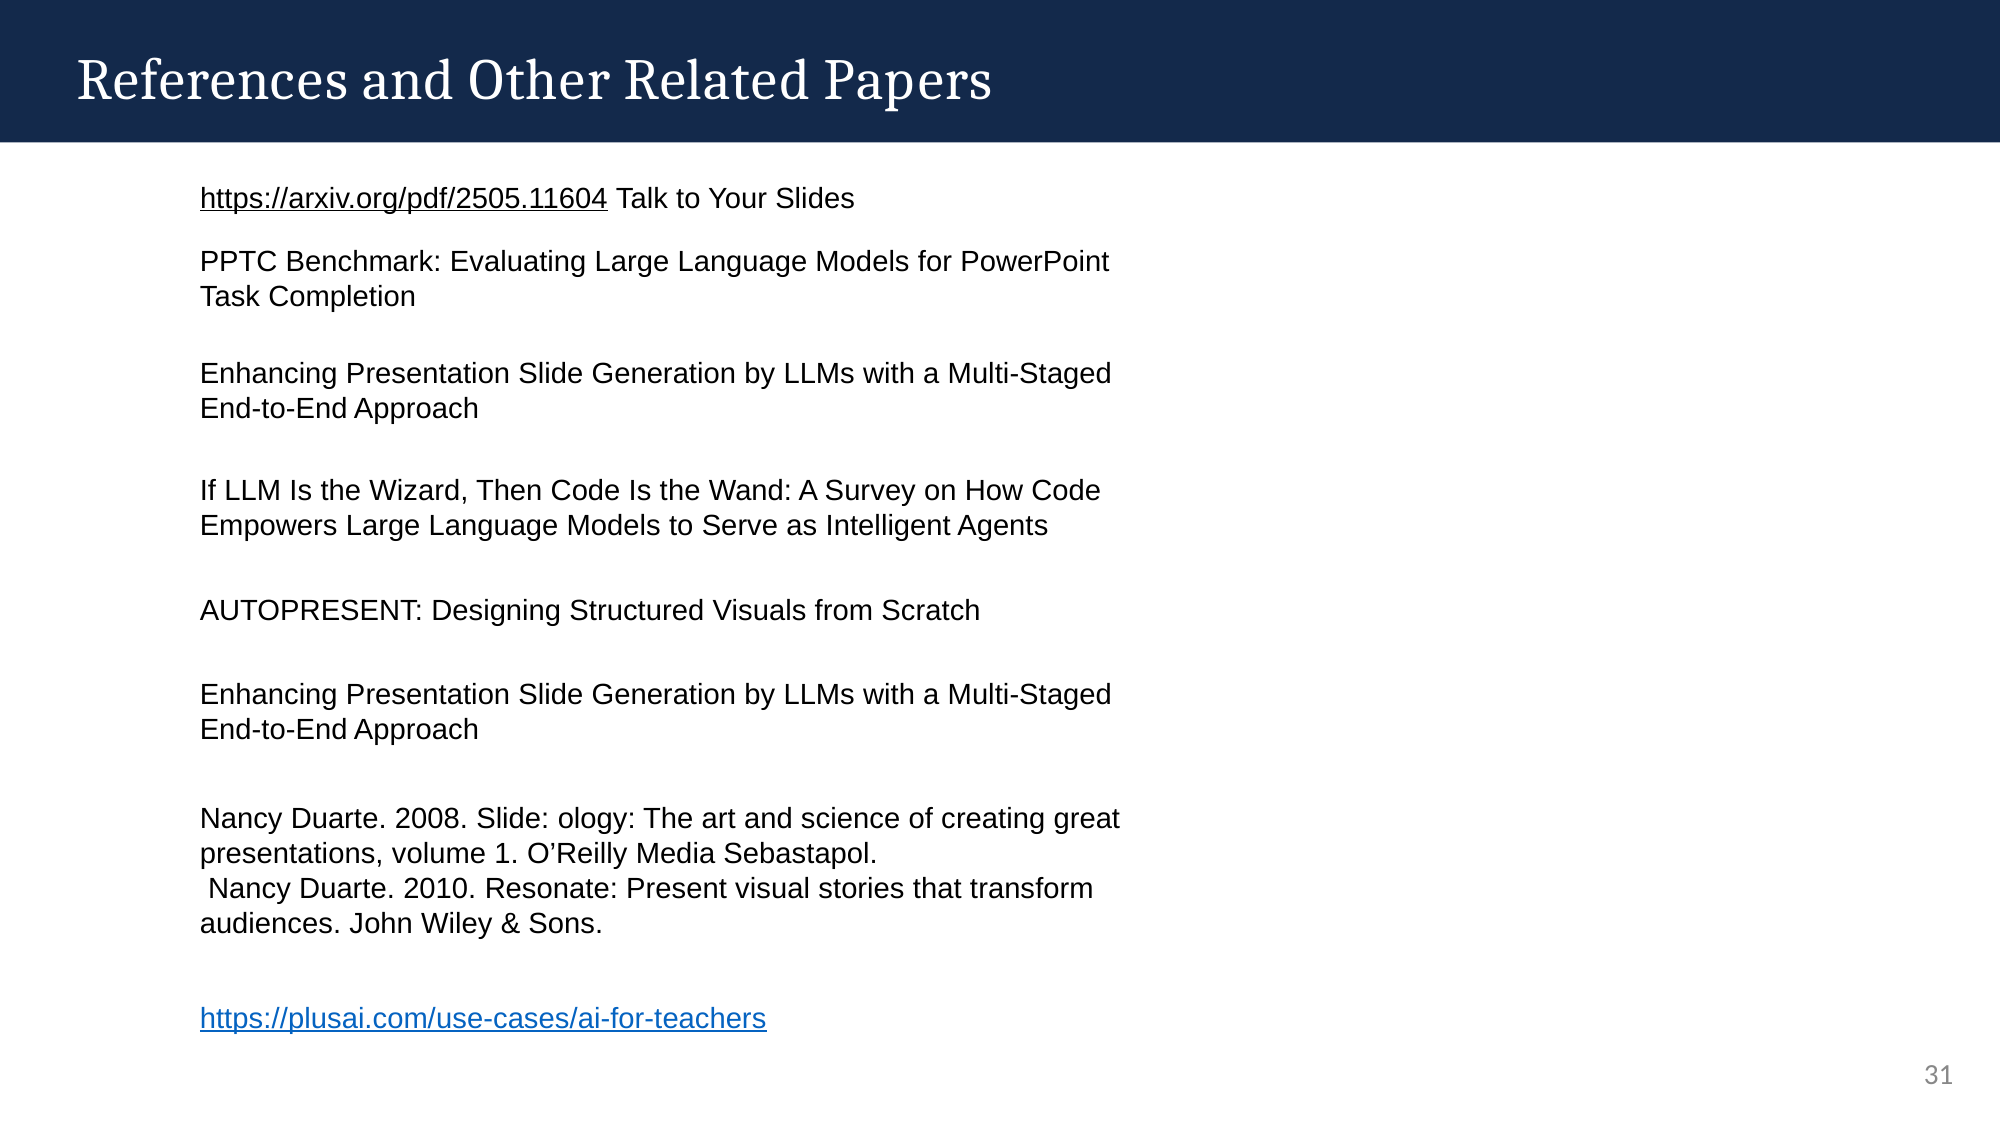

References and Other Related Papers
https://arxiv.org/pdf/2505.11604 Talk to Your Slides
PPTC Benchmark: Evaluating Large Language Models for PowerPoint Task Completion
Enhancing Presentation Slide Generation by LLMs with a Multi-Staged End-to-End Approach
If LLM Is the Wizard, Then Code Is the Wand: A Survey on How Code Empowers Large Language Models to Serve as Intelligent Agents
AUTOPRESENT: Designing Structured Visuals from Scratch
Enhancing Presentation Slide Generation by LLMs with a Multi-Staged End-to-End Approach
Nancy Duarte. 2008. Slide: ology: The art and science of creating great presentations, volume 1. O’Reilly Media Sebastapol.
 Nancy Duarte. 2010. Resonate: Present visual stories that transform audiences. John Wiley & Sons.
https://plusai.com/use-cases/ai-for-teachers
31